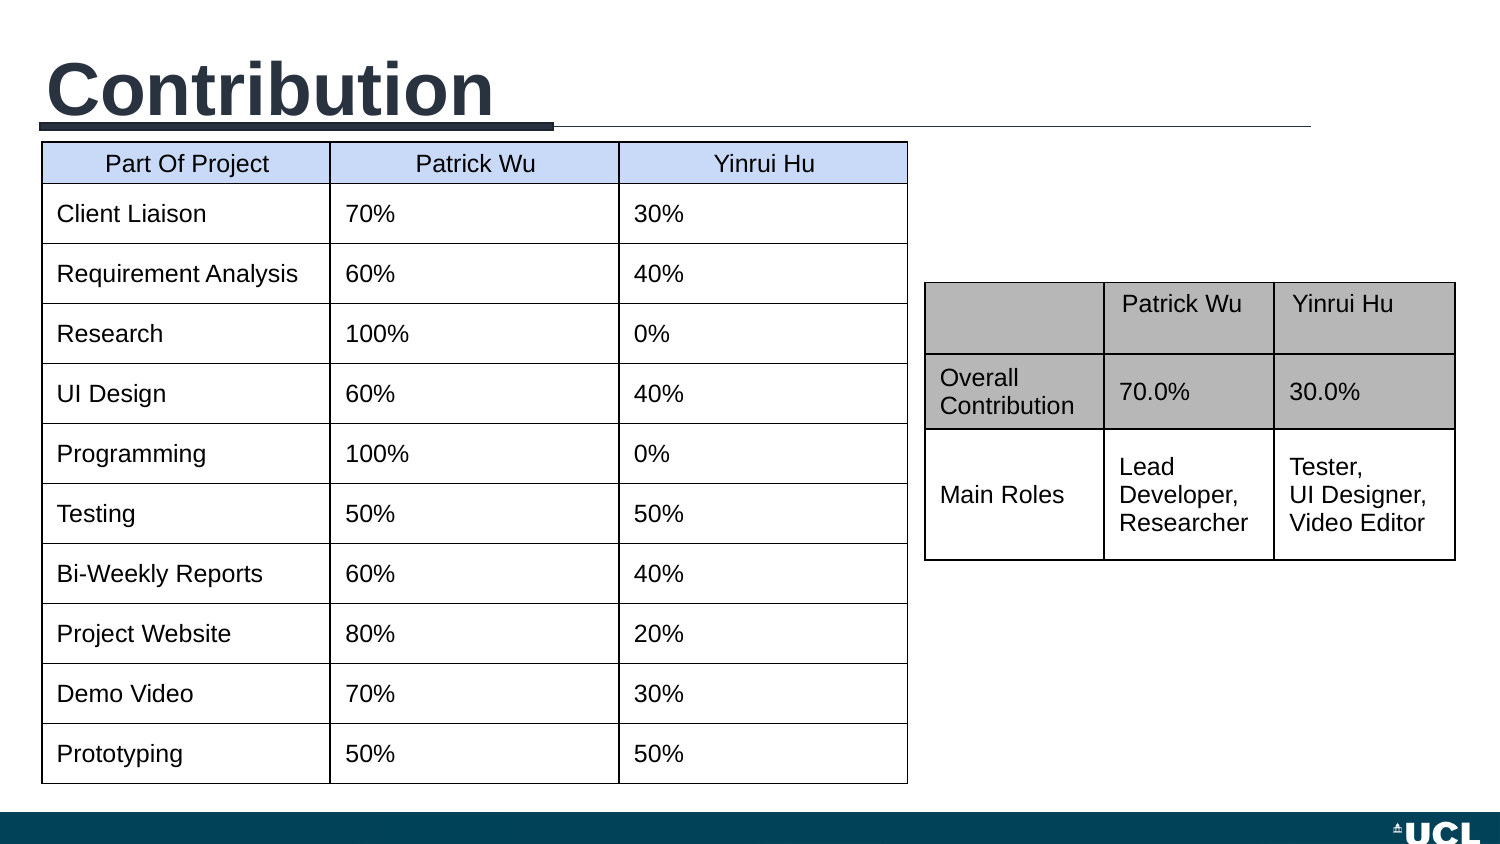

Contribution
| Part Of Project | Patrick Wu | Yinrui Hu |
| --- | --- | --- |
| Client Liaison | 70% | 30% |
| Requirement Analysis | 60% | 40% |
| Research | 100% | 0% |
| UI Design | 60% | 40% |
| Programming | 100% | 0% |
| Testing | 50% | 50% |
| Bi-Weekly Reports | 60% | 40% |
| Project Website | 80% | 20% |
| Demo Video | 70% | 30% |
| Prototyping | 50% | 50% |
|  | Patrick Wu | Yinrui Hu |
| --- | --- | --- |
| Overall Contribution | 70.0% | 30.0% |
| Main Roles | Lead Developer, Researcher | Tester, UI Designer, Video Editor |